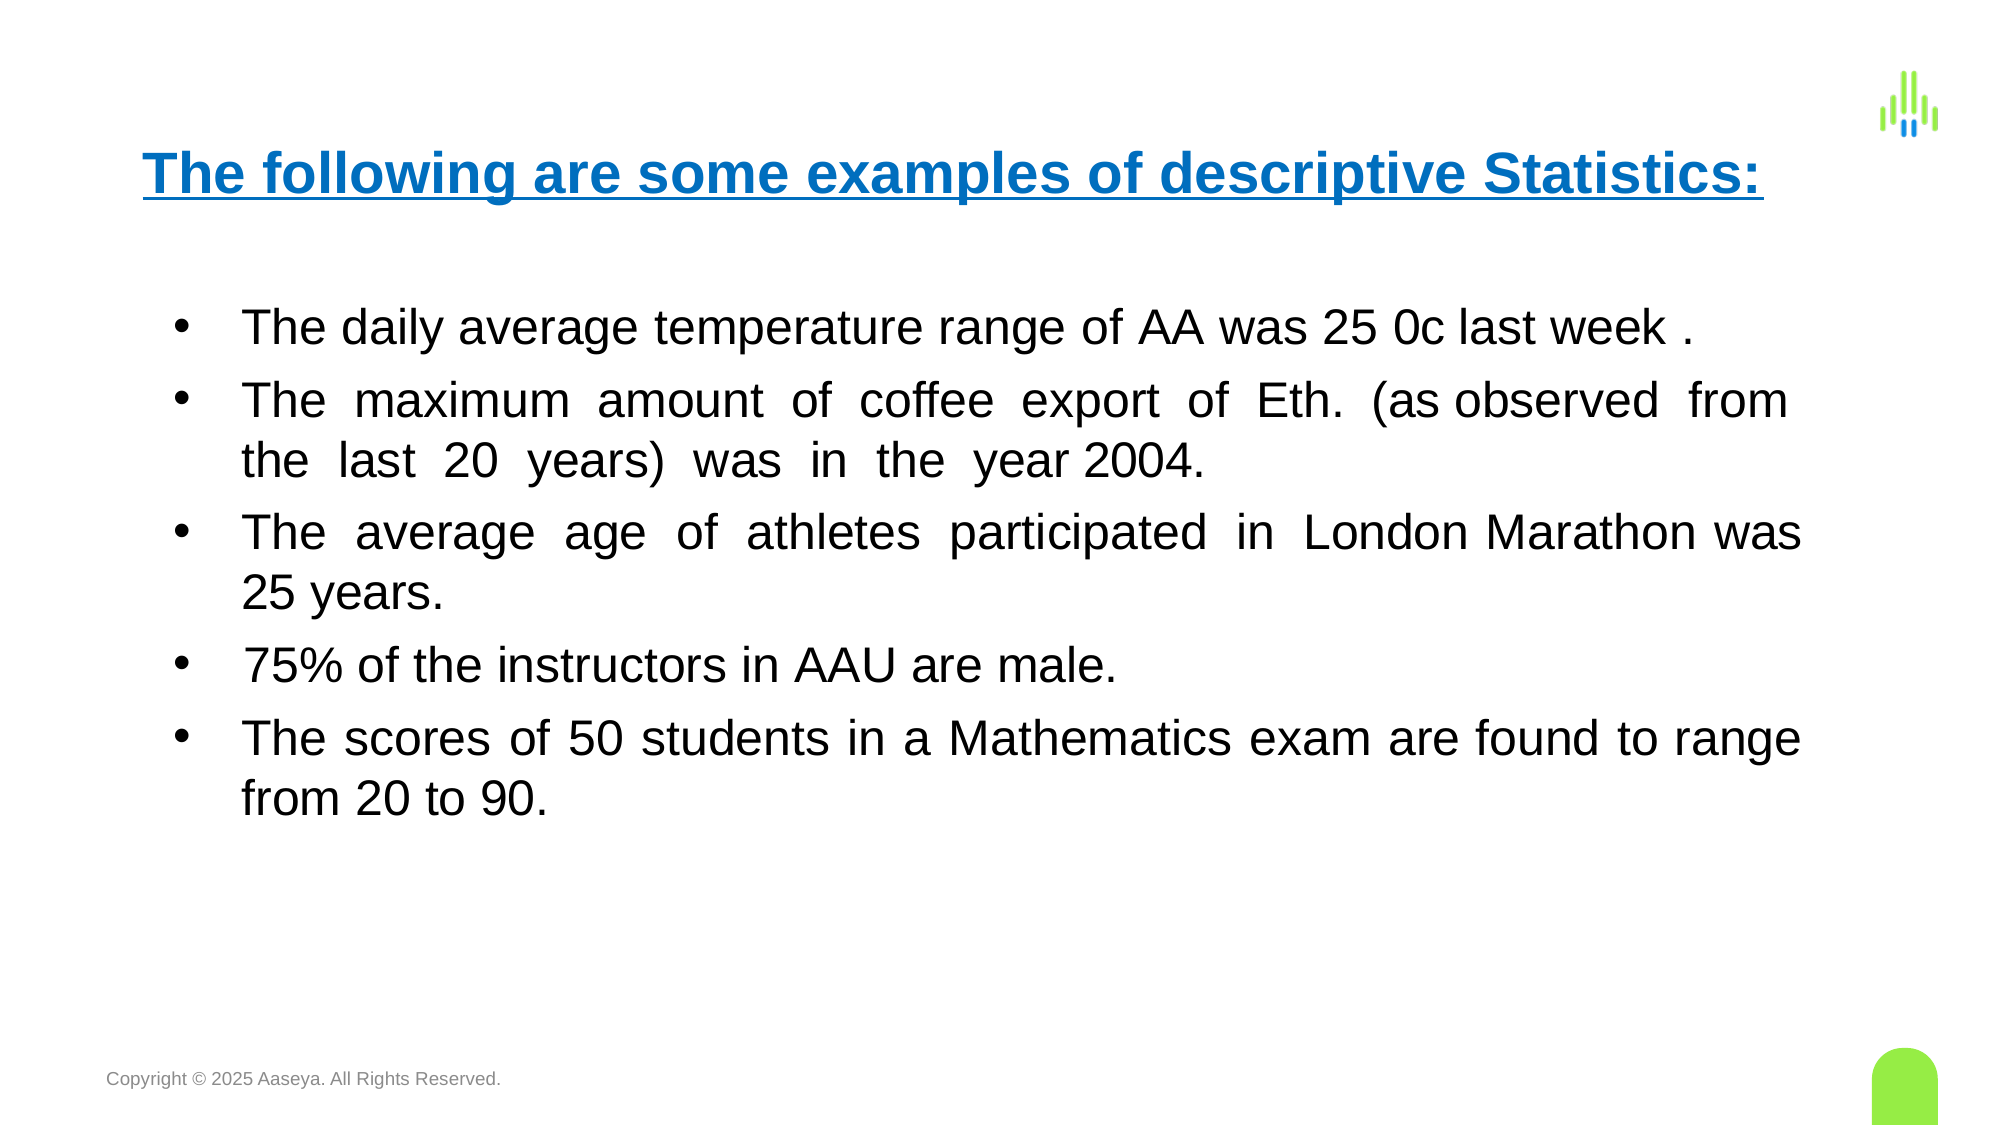

# The following are some examples of descriptive Statistics:
The daily average temperature range of AA was 25 0c last week .
The maximum amount of coffee export of Eth. (as observed  from  the  last  20  years)  was  in  the  year 2004.
The average age of athletes participated in London Marathon was 25 years.
 75% of the instructors in AAU are male.
The scores of 50 students in a Mathematics exam are found to range from 20 to 90.
Copyright © 2025 Aaseya. All Rights Reserved.